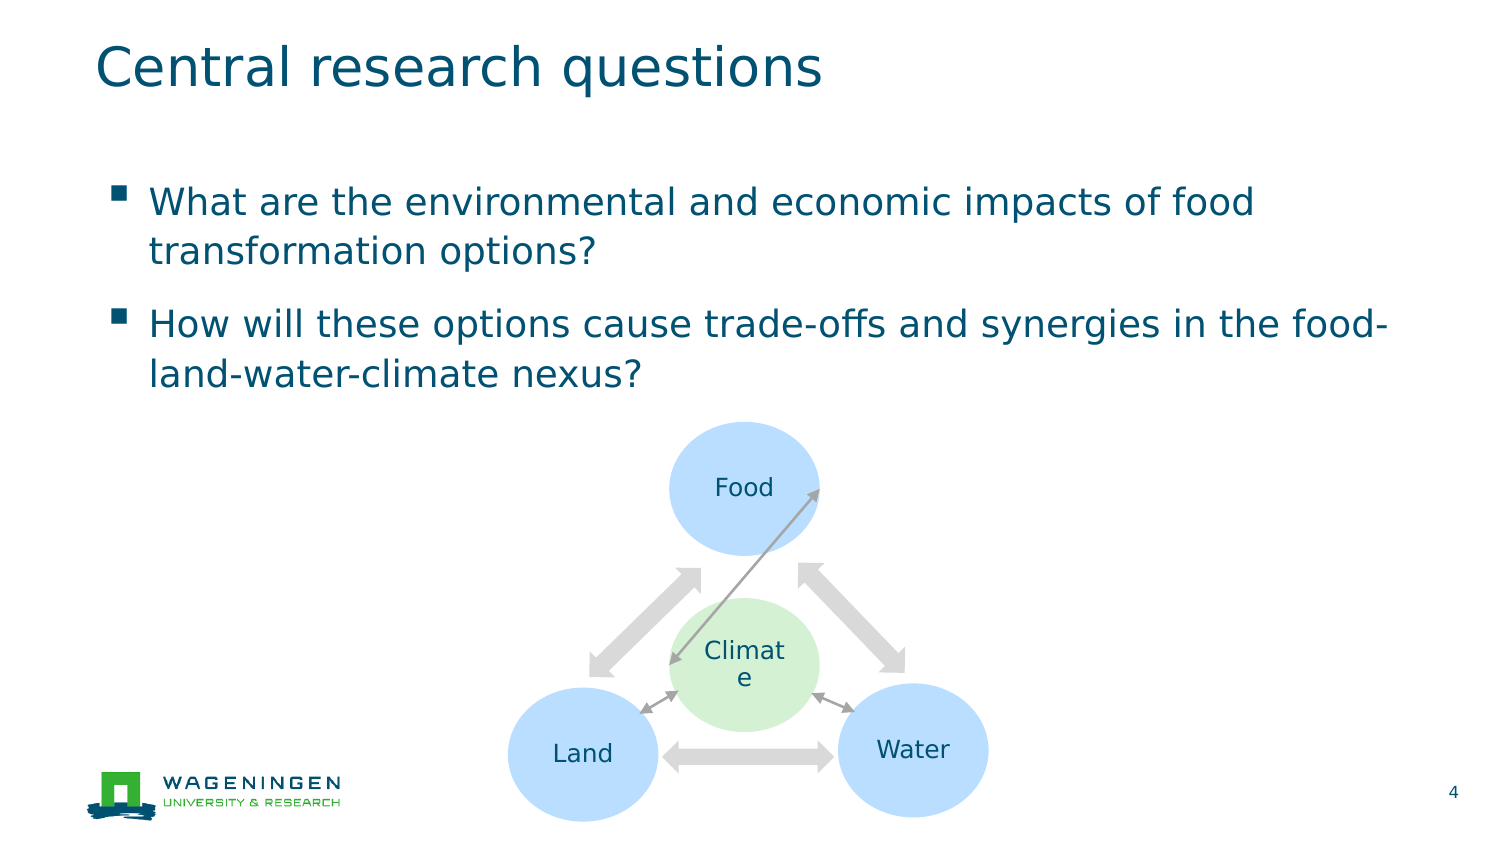

# Central research questions
What are the environmental and economic impacts of food transformation options?
How will these options cause trade-offs and synergies in the food-land-water-climate nexus?
Food

Climate

Water
Land
4